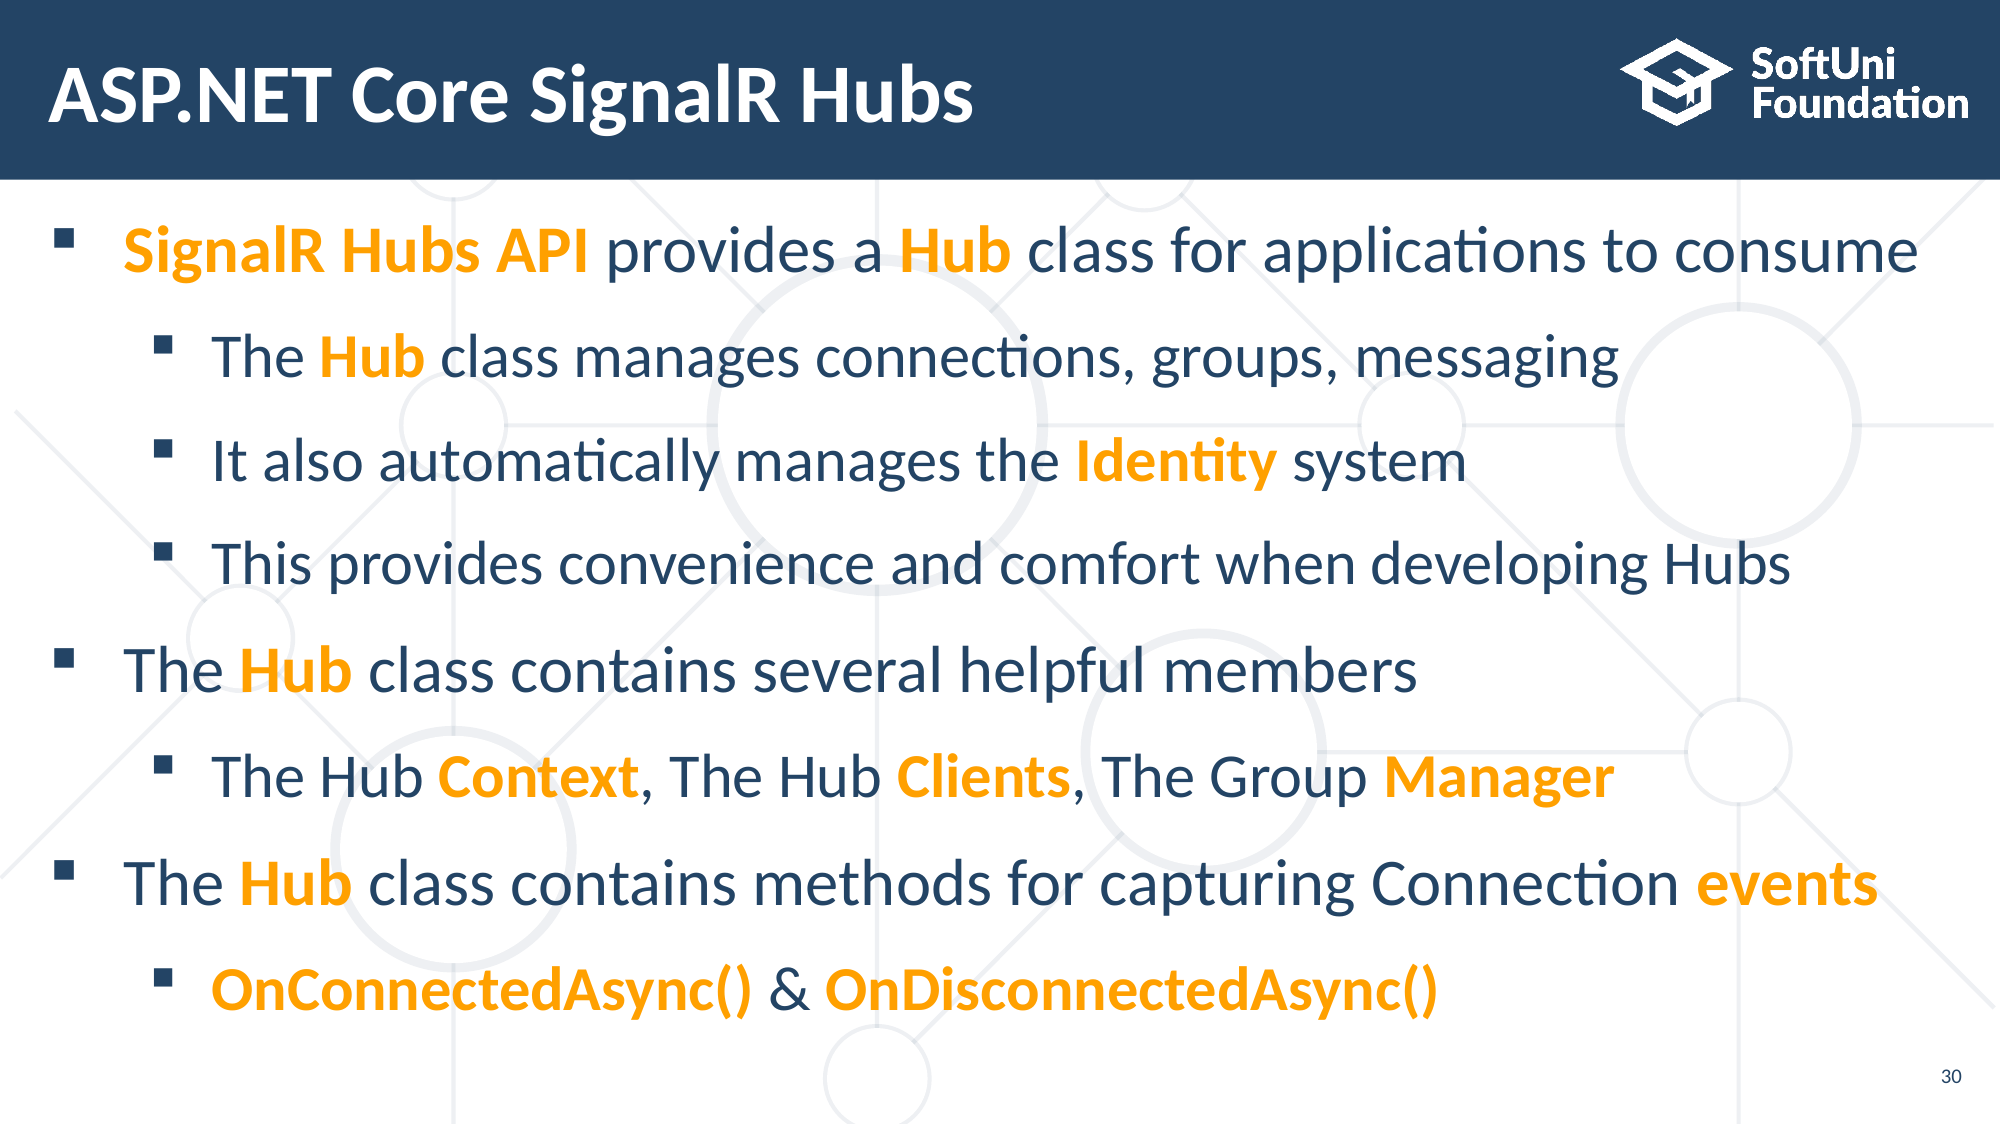

# ASP.NET Core SignalR Hubs
SignalR Hubs API provides a Hub class for applications to consume
The Hub class manages connections, groups, messaging
It also automatically manages the Identity system
This provides convenience and comfort when developing Hubs
The Hub class contains several helpful members
The Hub Context, The Hub Clients, The Group Manager
The Hub class contains methods for capturing Connection events
OnConnectedAsync() & OnDisconnectedAsync()
30